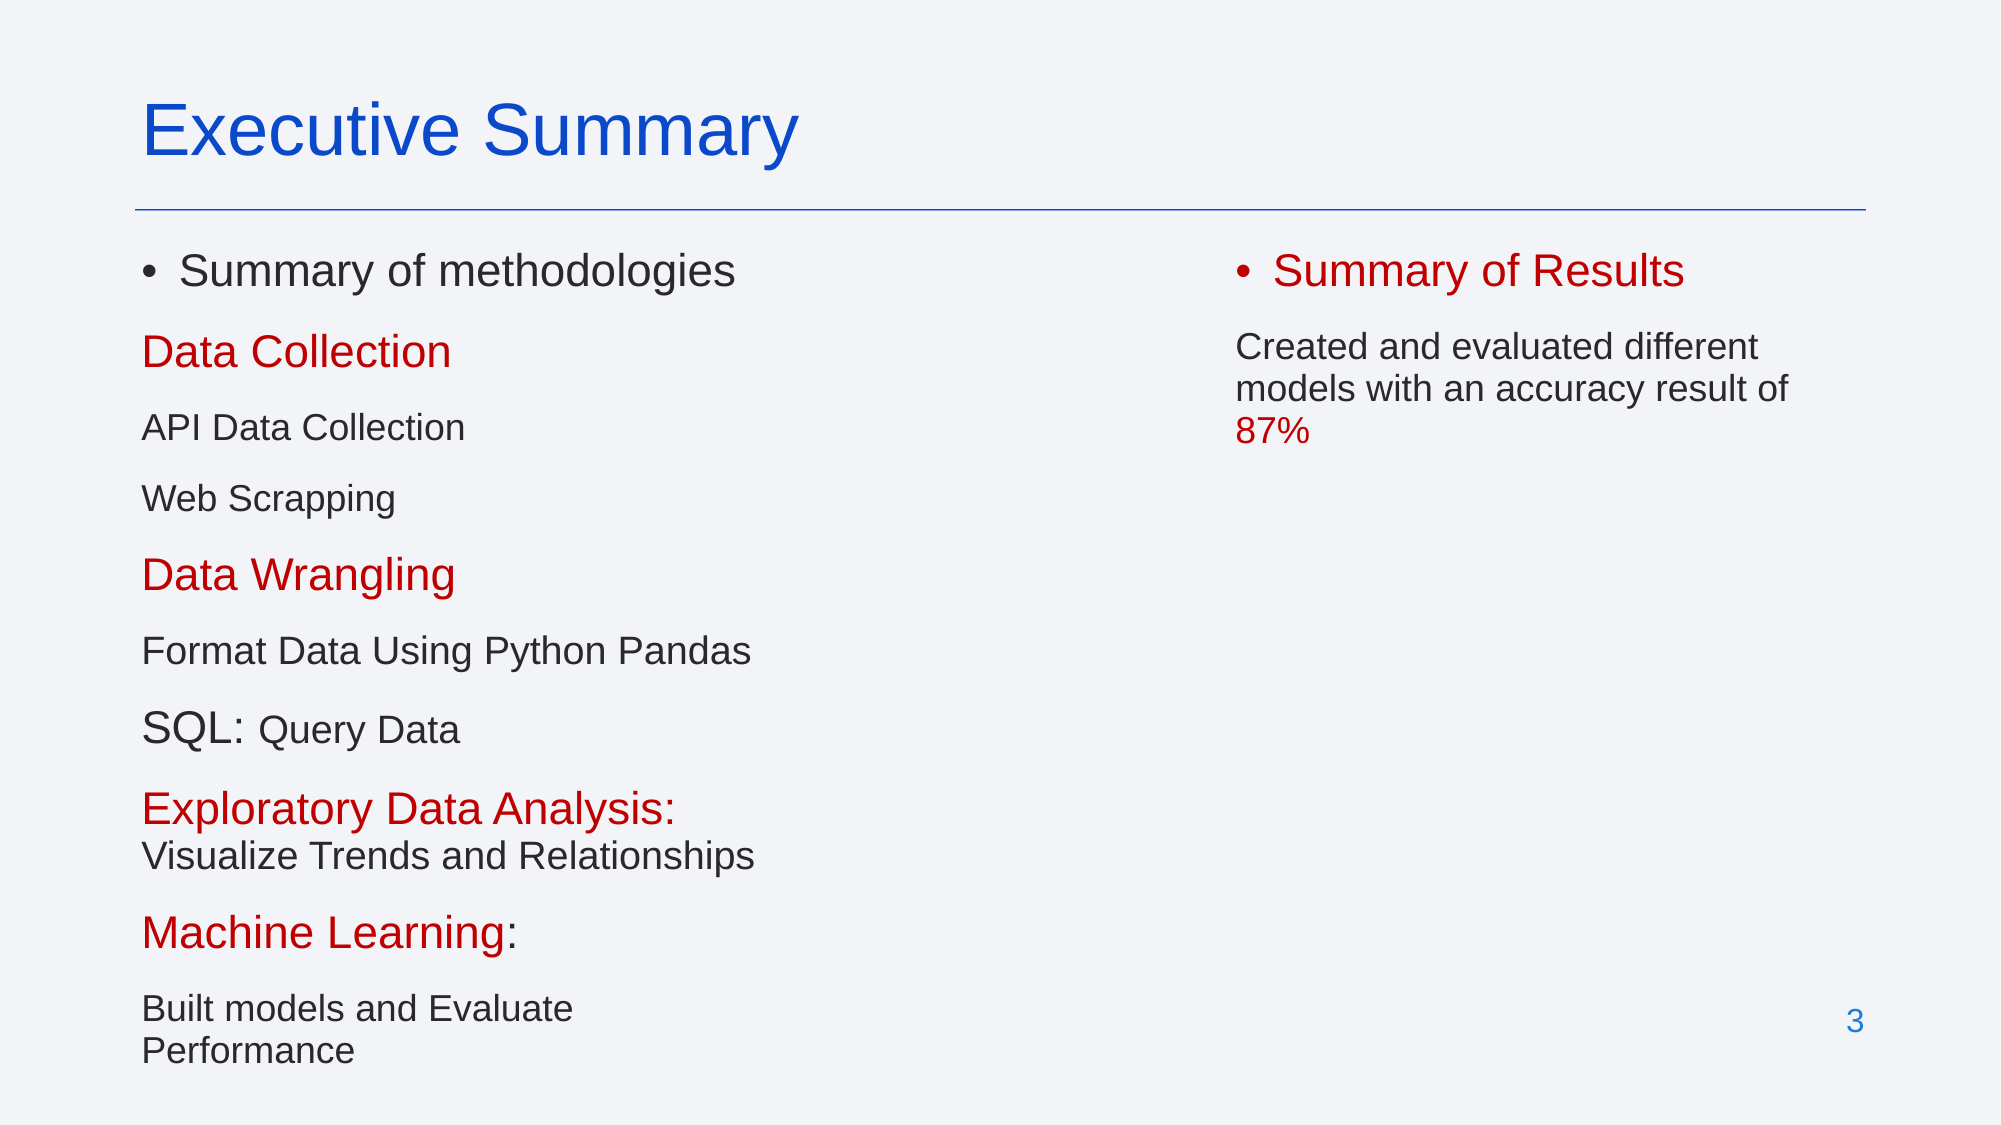

Executive Summary
Summary of Results
Created and evaluated different models with an accuracy result of 87%
Summary of methodologies
Data Collection
API Data Collection
Web Scrapping
Data Wrangling
Format Data Using Python Pandas
SQL: Query Data
Exploratory Data Analysis: Visualize Trends and Relationships
Machine Learning:
Built models and Evaluate Performance

3